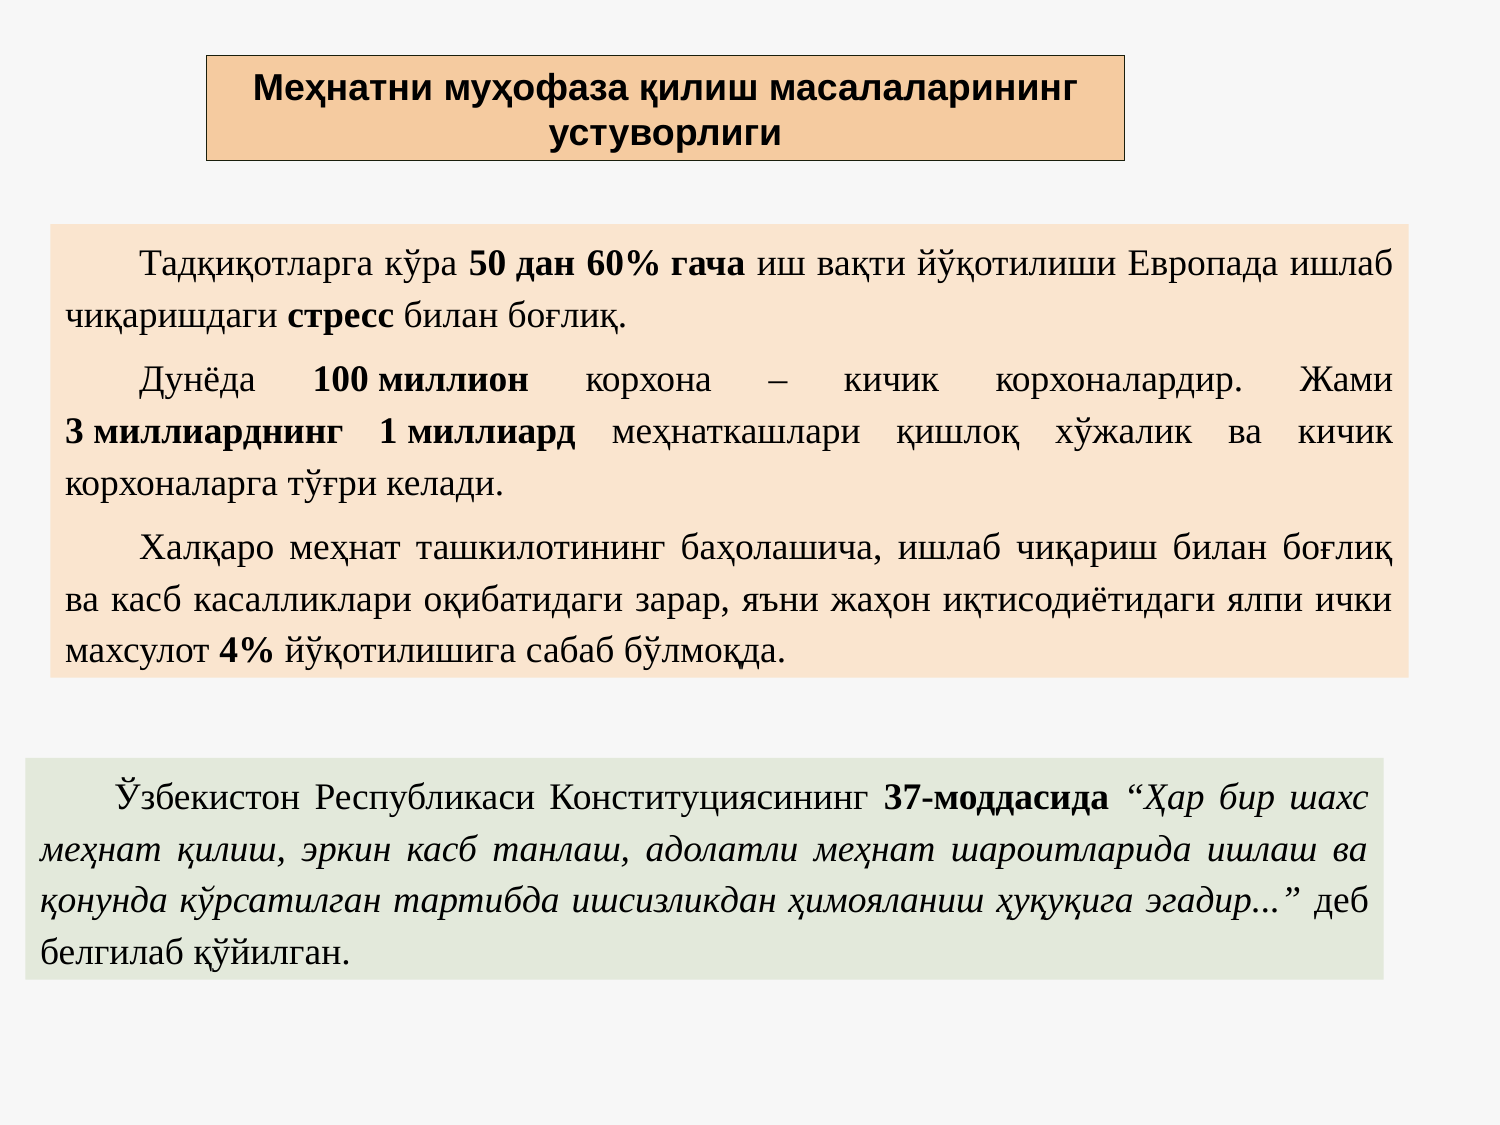

Меҳнатни муҳофаза қилиш масалаларининг устуворлиги
Тадқиқотларга кўра 50 дан 60% гача иш вақти йўқотилиши Европада ишлаб чиқаришдаги стресс билан боғлиқ.
Дунёда 100 миллион корхона – кичик корхоналардир. Жами 3 миллиарднинг 1 миллиард меҳнаткашлари қишлоқ хўжалик ва кичик корхоналарга тўғри келади.
Халқаро меҳнат ташкилотининг баҳолашича, ишлаб чиқариш билан боғлиқ ва касб касалликлари оқибатидаги зарар, яъни жаҳон иқтисодиётидаги ялпи ички махсулот 4% йўқотилишига сабаб бўлмоқда.
Ўзбекистон Республикаси Конституциясининг 37-моддасида “Ҳар бир шахс меҳнат қилиш, эркин касб танлаш, адолатли меҳнат шароитларида ишлаш ва қонунда кўрсатилган тартибда ишсизликдан ҳимояланиш ҳуқуқига эгадир...” деб белгилаб қўйилган.